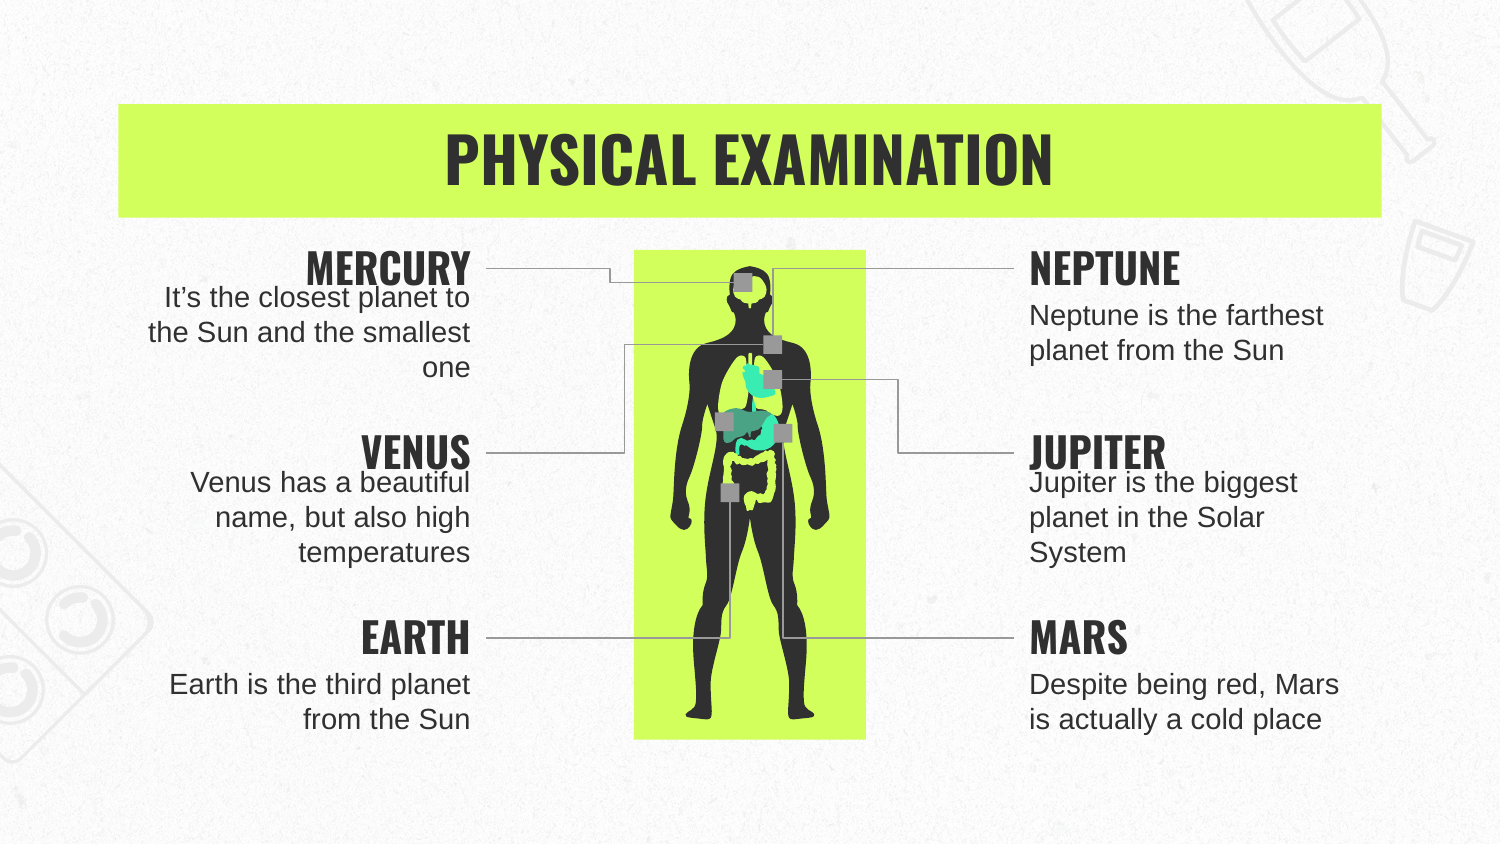

# PHYSICAL EXAMINATION
MERCURY
NEPTUNE

It’s the closest planet to the Sun and the smallest one
Neptune is the farthest planet from the Sun

VENUS
JUPITER
Venus has a beautiful name, but also high temperatures
Jupiter is the biggest planet in the Solar System

EARTH
MARS
Earth is the third planet from the Sun
Despite being red, Mars is actually a cold place